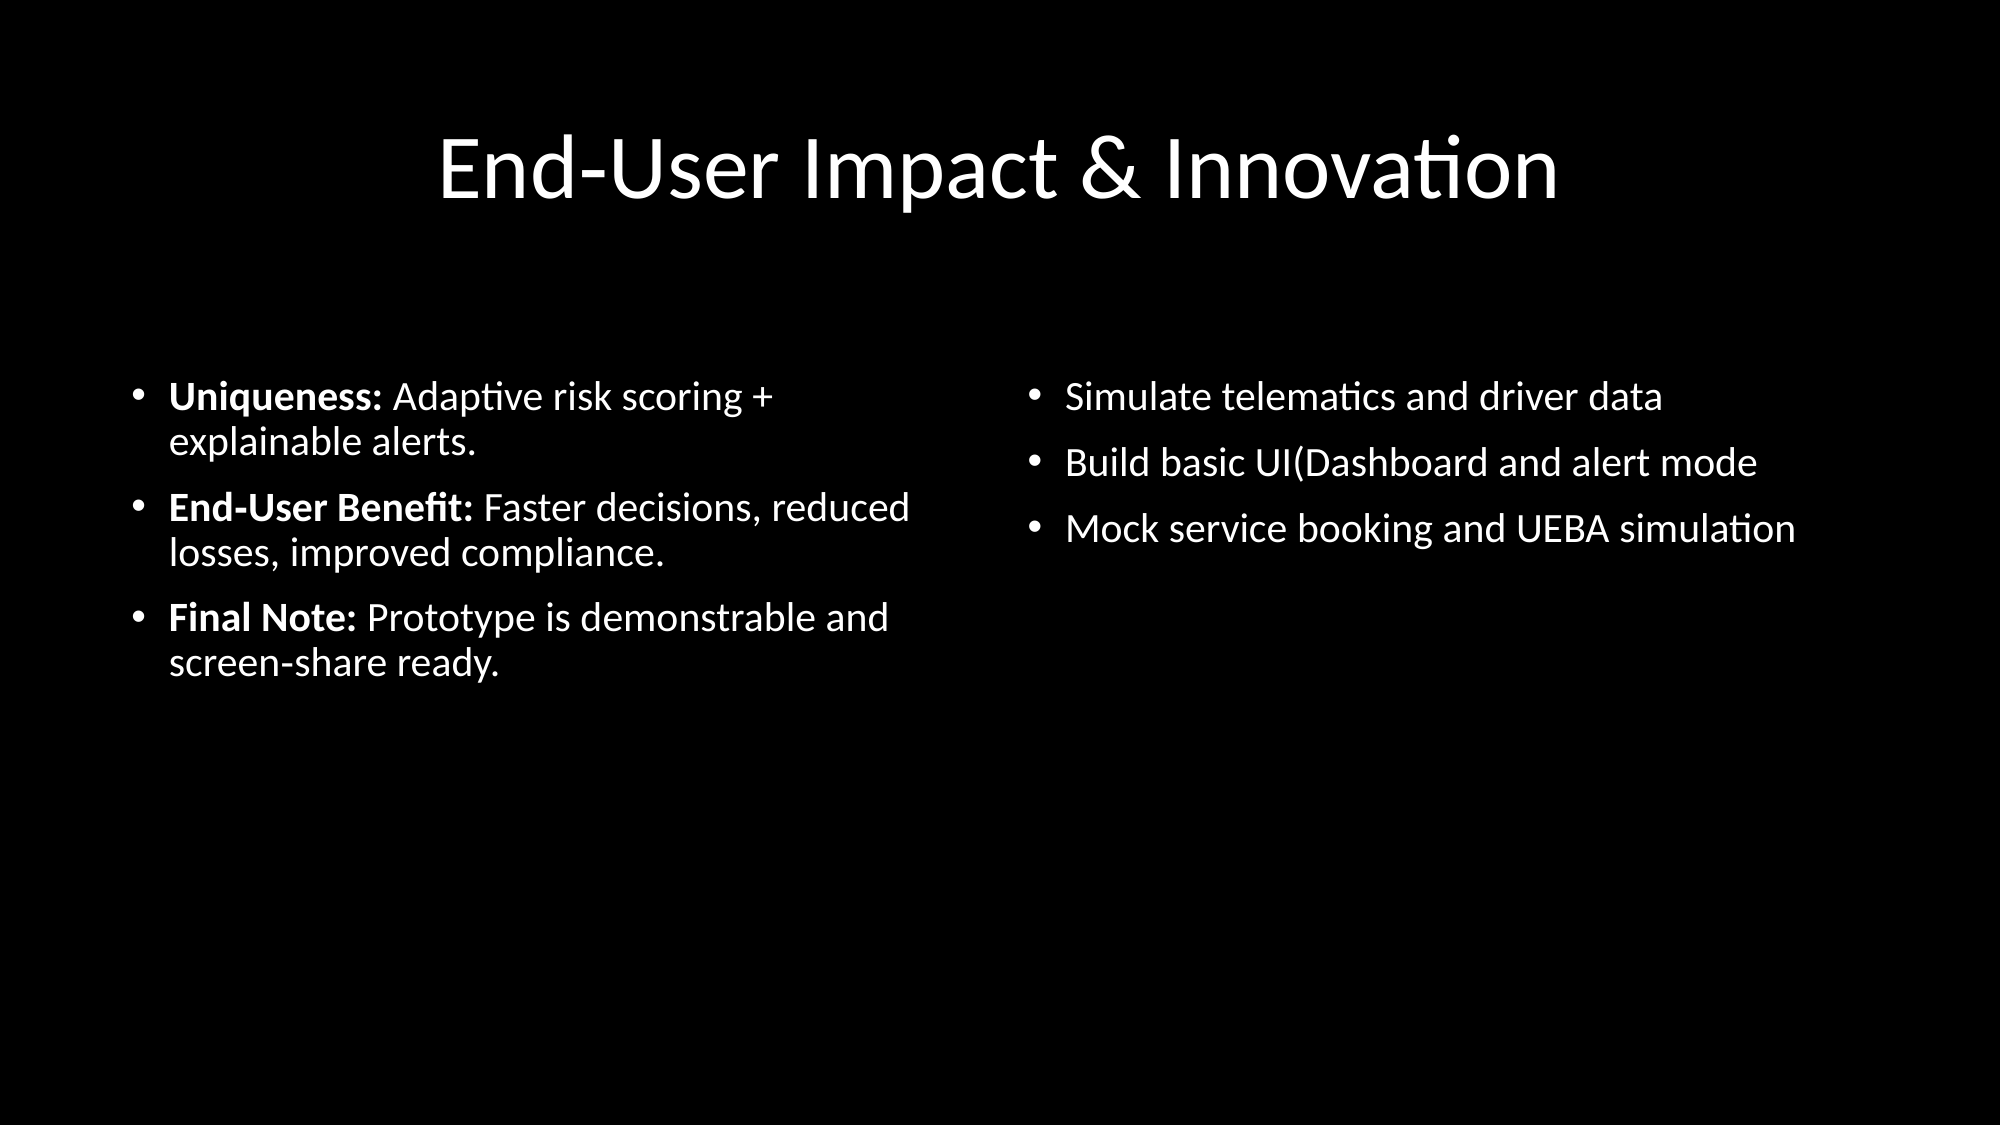

# End‑User Impact & Innovation
Uniqueness: Adaptive risk scoring + explainable alerts.
End‑User Benefit: Faster decisions, reduced losses, improved compliance.
Final Note: Prototype is demonstrable and screen‑share ready.
Simulate telematics and driver data
Build basic UI(Dashboard and alert mode
Mock service booking and UEBA simulation